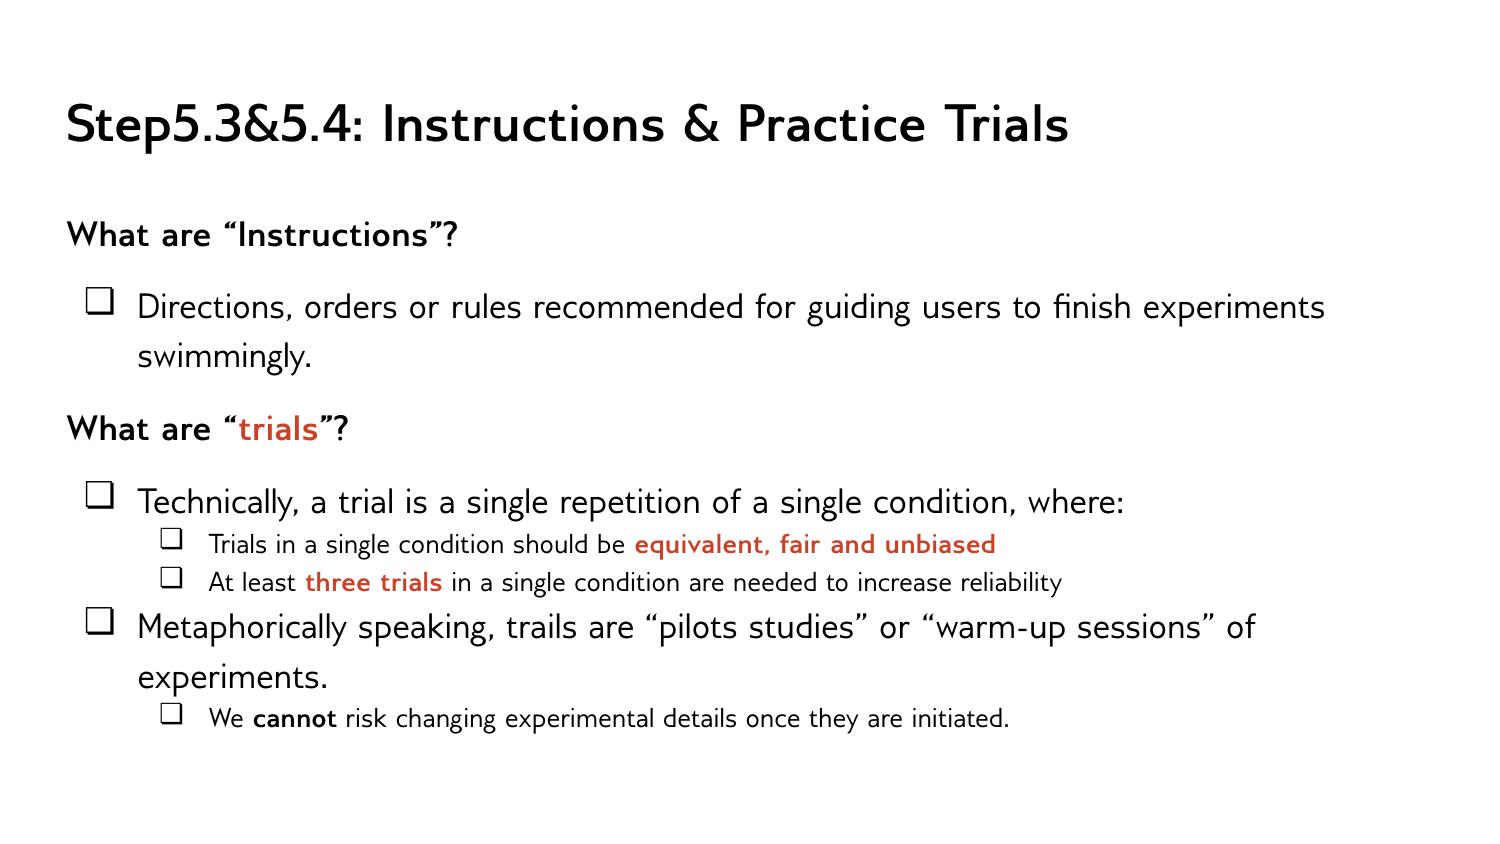

# Step5.3&5.4: Instructions & Practice Trials

What are “Instructions”?
Directions, orders or rules recommended for guiding users to finish experiments swimmingly.
What are “trials”?
Technically, a trial is a single repetition of a single condition, where:
Trials in a single condition should be equivalent, fair and unbiased
At least three trials in a single condition are needed to increase reliability
Metaphorically speaking, trails are “pilots studies” or “warm-up sessions” of experiments.
We cannot risk changing experimental details once they are initiated.